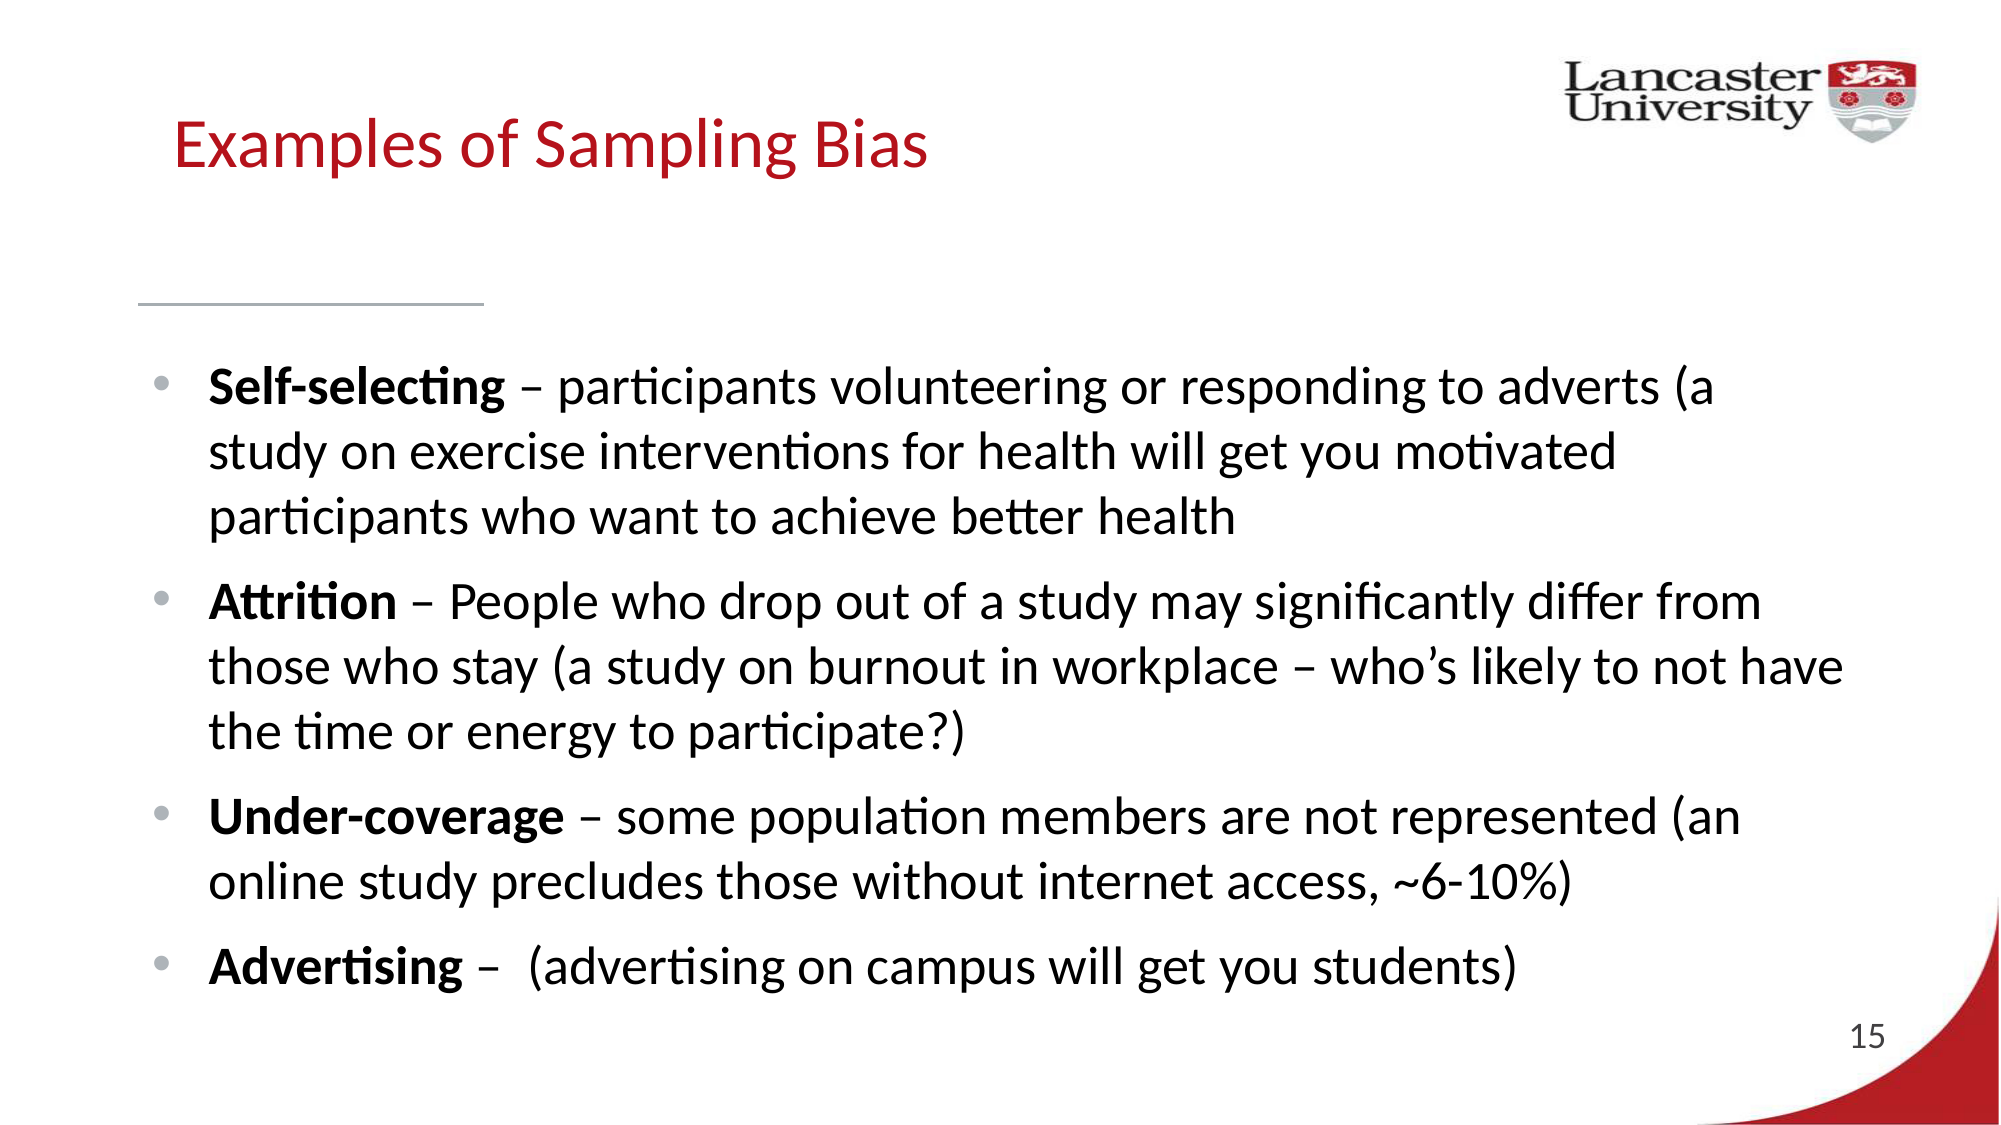

# Examples of Sampling Bias
Self-selecting – participants volunteering or responding to adverts (a study on exercise interventions for health will get you motivated participants who want to achieve better health
Attrition – People who drop out of a study may significantly differ from those who stay (a study on burnout in workplace – who’s likely to not have the time or energy to participate?)
Under-coverage – some population members are not represented (an online study precludes those without internet access, ~6-10%)
Advertising –  (advertising on campus will get you students)
15